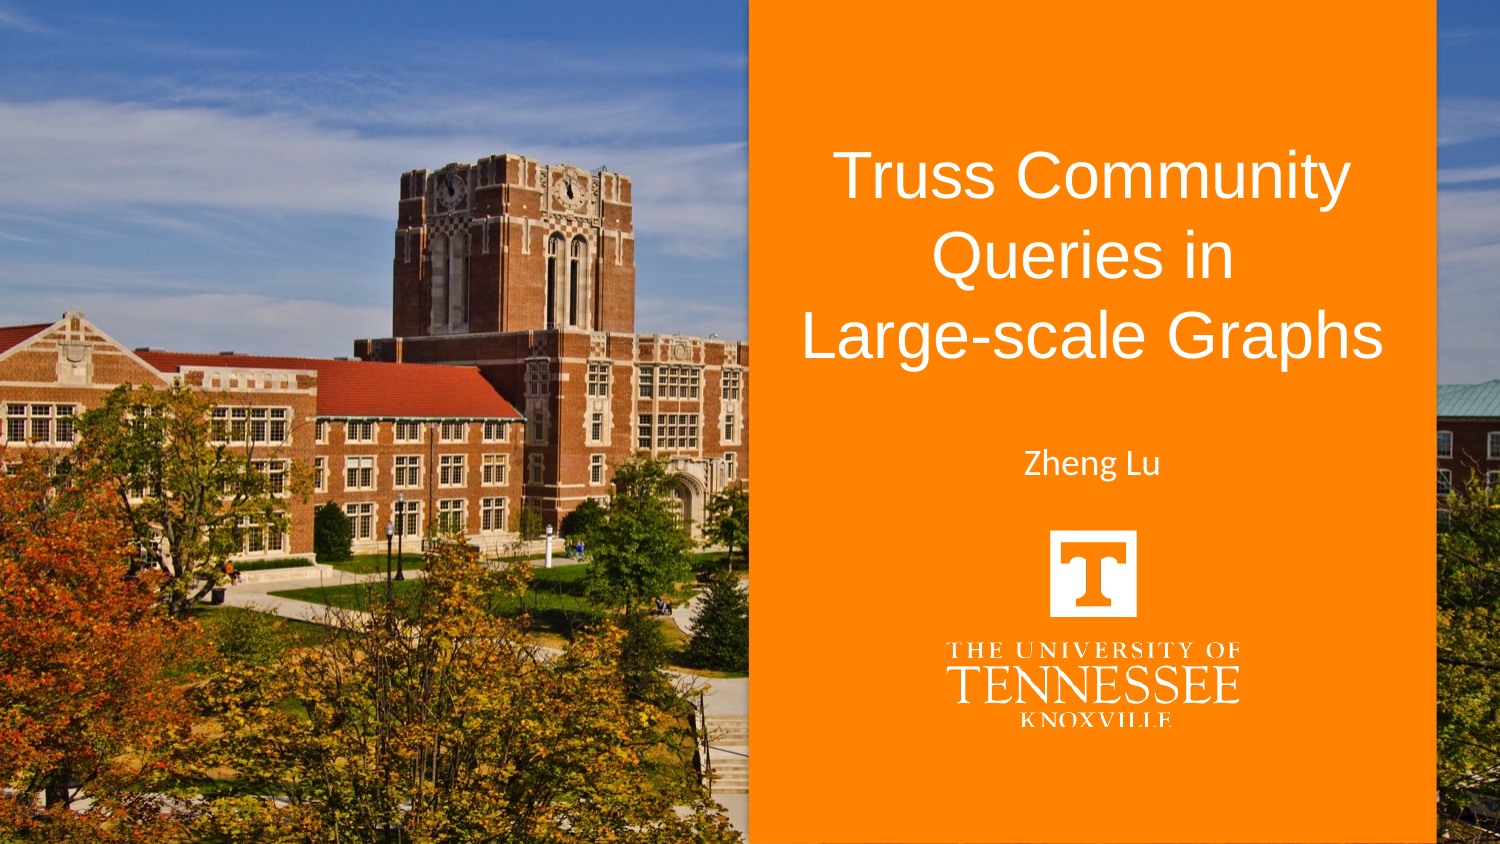

# Truss Community Queries in Large-scale Graphs
Zheng Lu